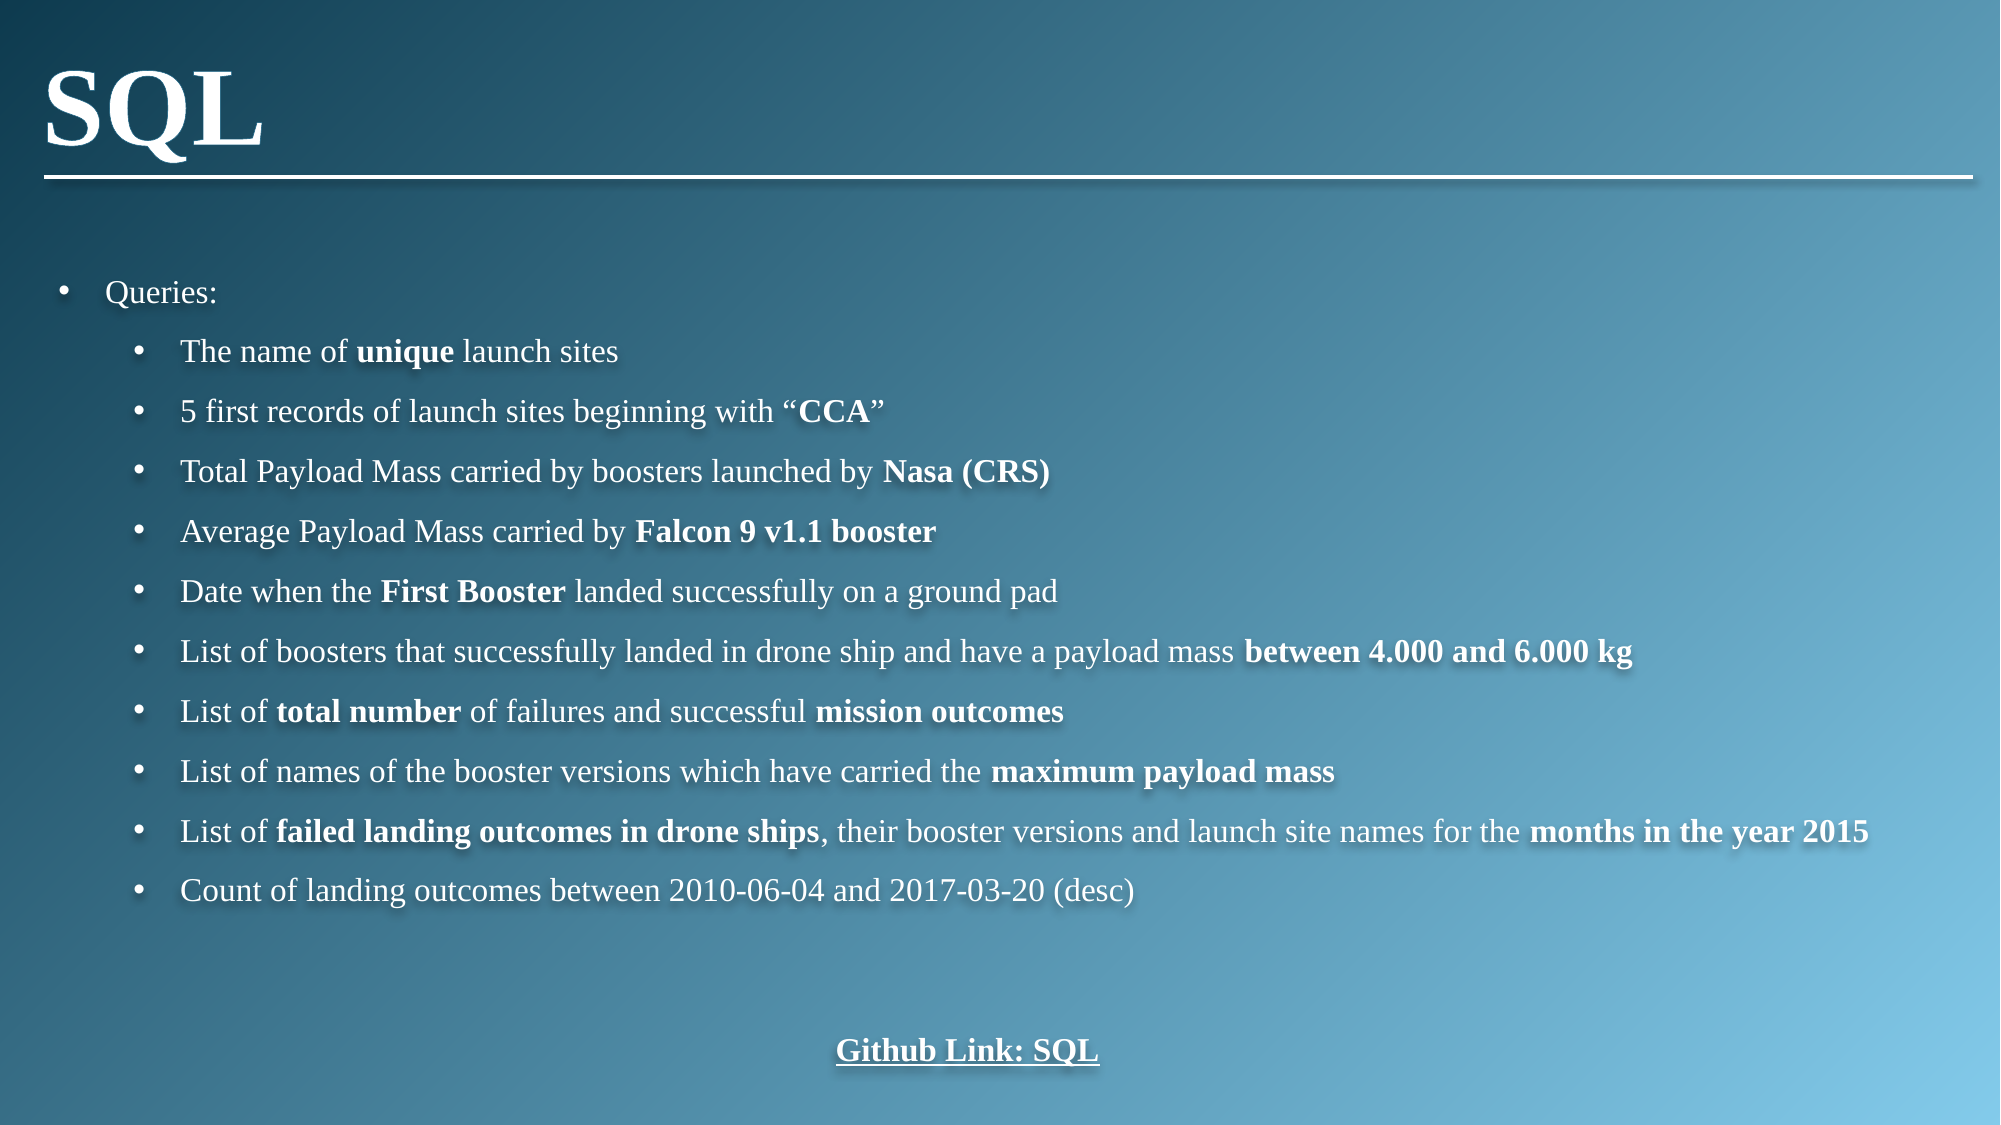

# SQL
Queries:
The name of unique launch sites
5 first records of launch sites beginning with “CCA”
Total Payload Mass carried by boosters launched by Nasa (CRS)
Average Payload Mass carried by Falcon 9 v1.1 booster
Date when the First Booster landed successfully on a ground pad
List of boosters that successfully landed in drone ship and have a payload mass between 4.000 and 6.000 kg
List of total number of failures and successful mission outcomes
List of names of the booster versions which have carried the maximum payload mass
List of failed landing outcomes in drone ships, their booster versions and launch site names for the months in the year 2015
Count of landing outcomes between 2010-06-04 and 2017-03-20 (desc)

Github Link: SQL